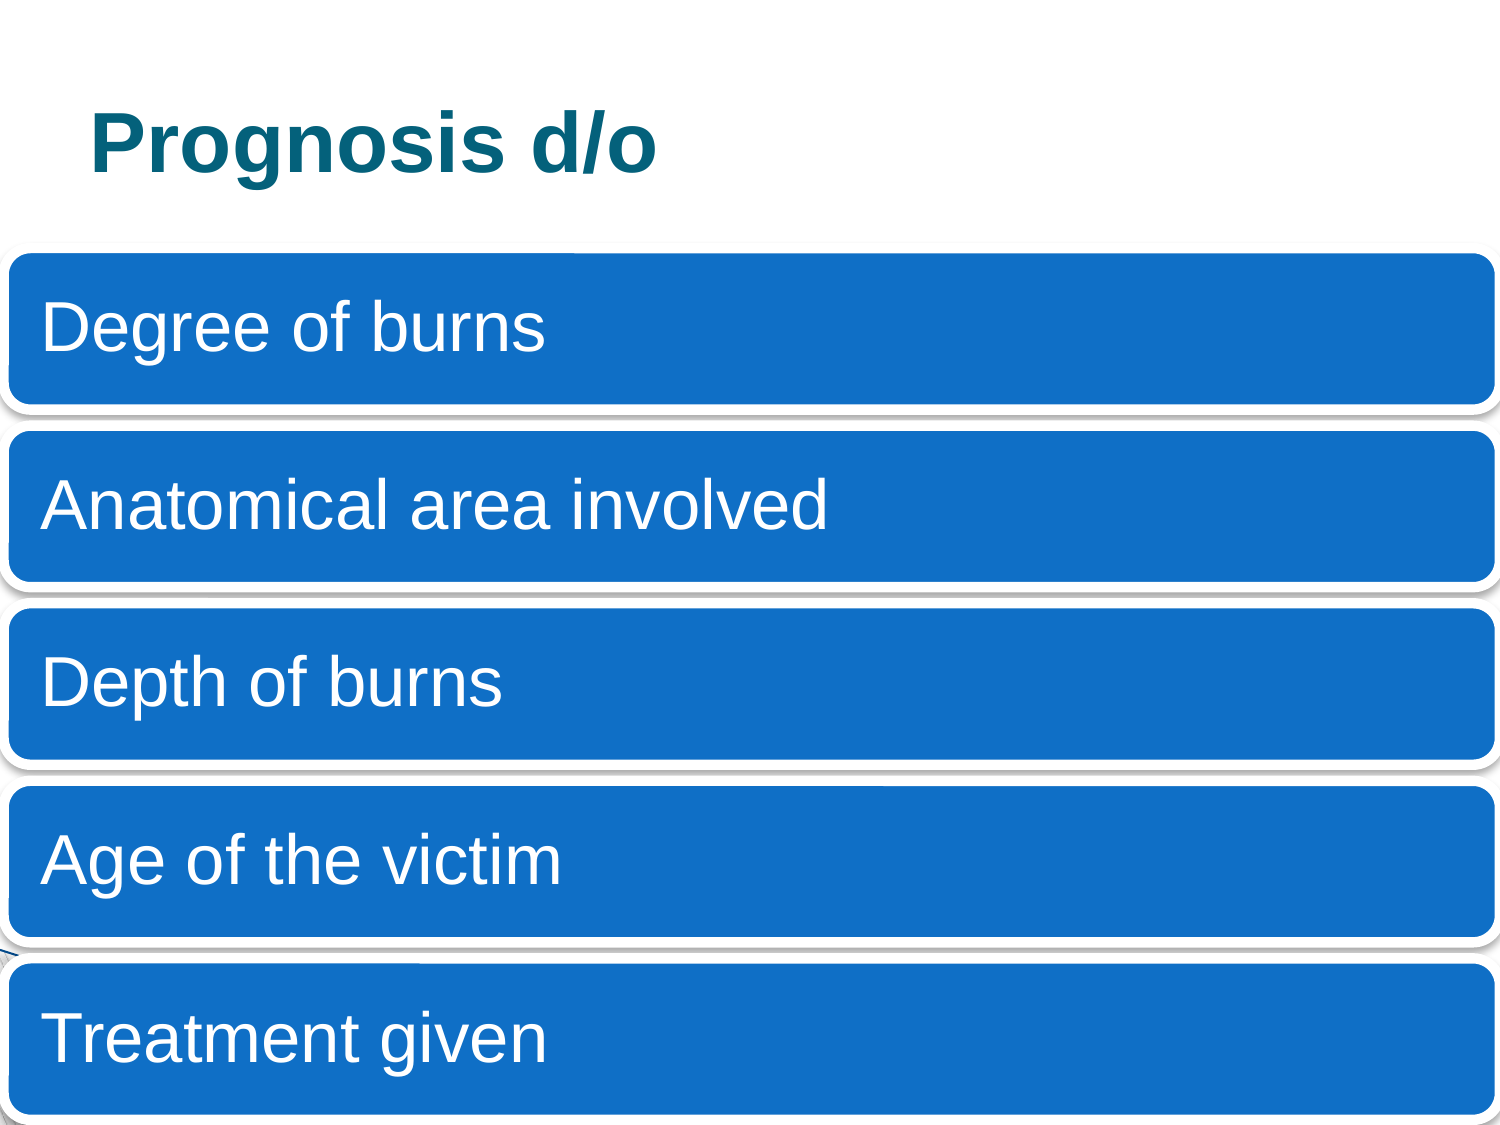

# Prognosis d/o
Degree of burns
Anatomical area involved
Depth of burns
Age of the victim
Treatment given